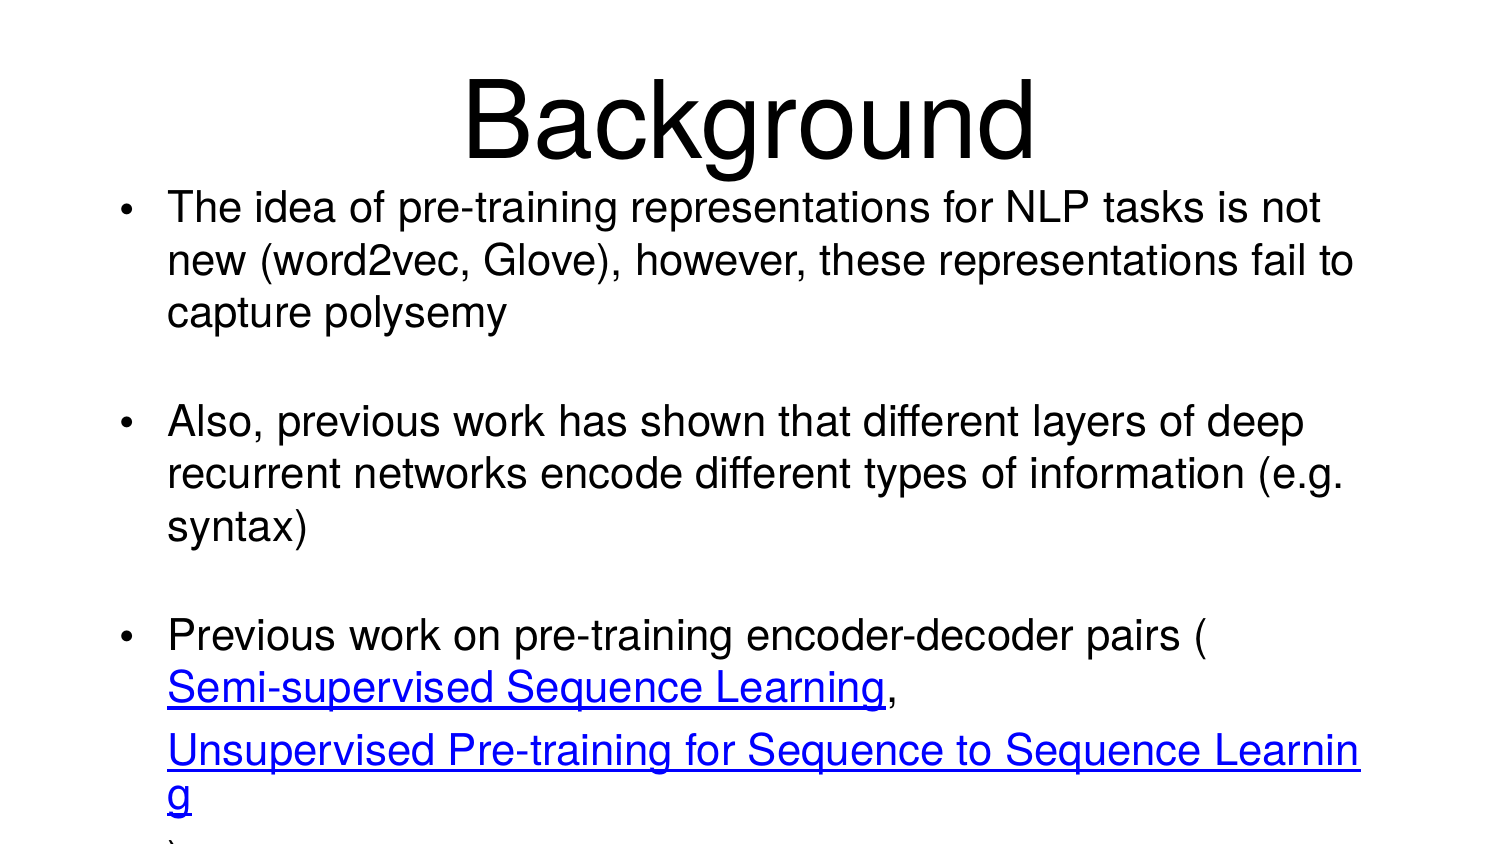

# Background
The idea of pre-training representations for NLP tasks is not new (word2vec, Glove), however, these representations fail to capture polysemy
Also, previous work has shown that different layers of deep recurrent networks encode different types of information (e.g. syntax)
Previous work on pre-training encoder-decoder pairs (Semi-supervised Sequence Learning, Unsupervised Pre-training for Sequence to Sequence Learning)